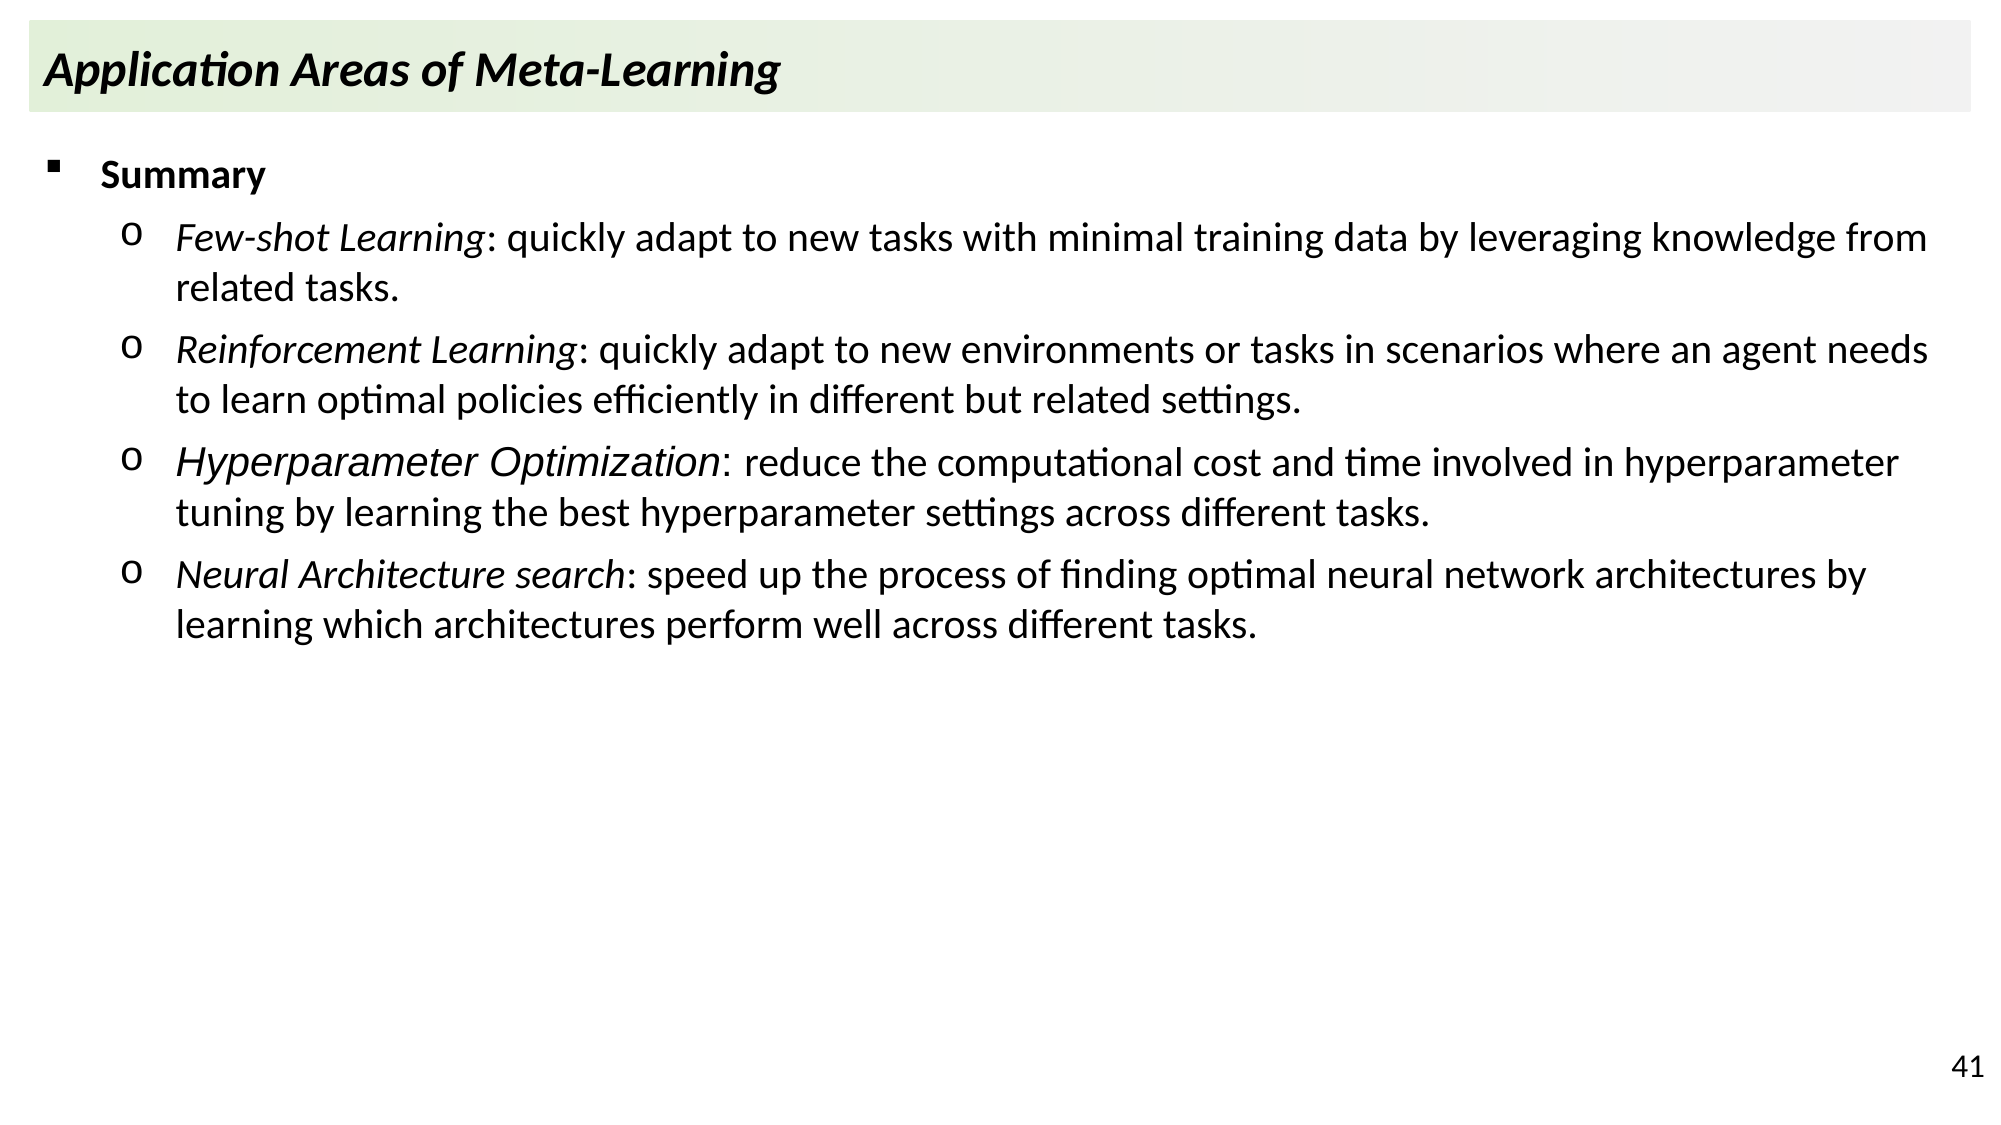

Application Areas of Meta-Learning
Summary
Few-shot Learning: quickly adapt to new tasks with minimal training data by leveraging knowledge from related tasks.
Reinforcement Learning: quickly adapt to new environments or tasks in scenarios where an agent needs to learn optimal policies efficiently in different but related settings.
Hyperparameter Optimization: reduce the computational cost and time involved in hyperparameter tuning by learning the best hyperparameter settings across different tasks.
Neural Architecture search: speed up the process of finding optimal neural network architectures by learning which architectures perform well across different tasks.
41